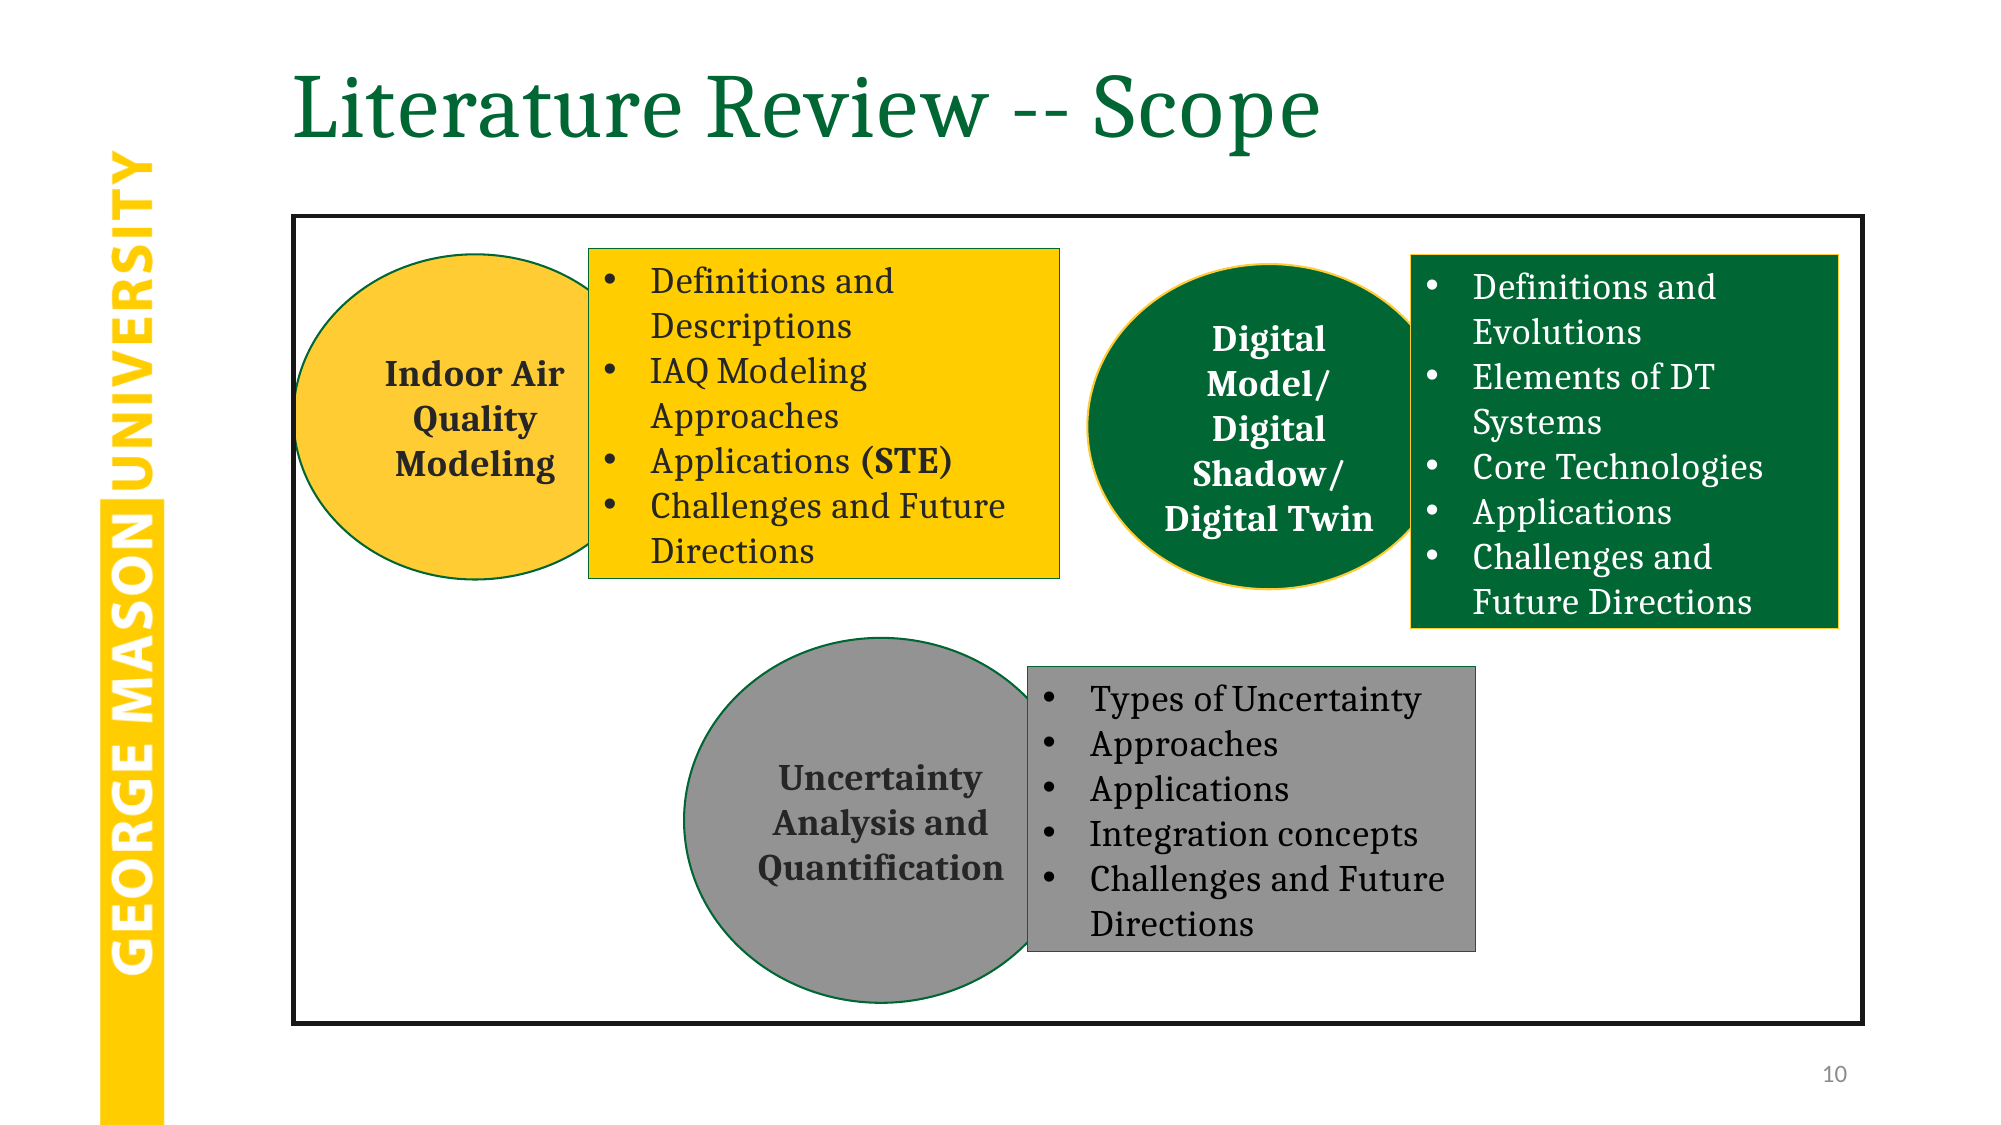

# Literature Review -- Scope

Definitions and Descriptions
IAQ Modeling Approaches
Applications (STE)
Challenges and Future Directions
Indoor Air Quality Modeling
Definitions and Evolutions
Elements of DT Systems
Core Technologies
Applications
Challenges and Future Directions
Digital Model/ Digital Shadow/ Digital Twin
Uncertainty Analysis and Quantification
Types of Uncertainty
Approaches
Applications
Integration concepts
Challenges and Future Directions
10